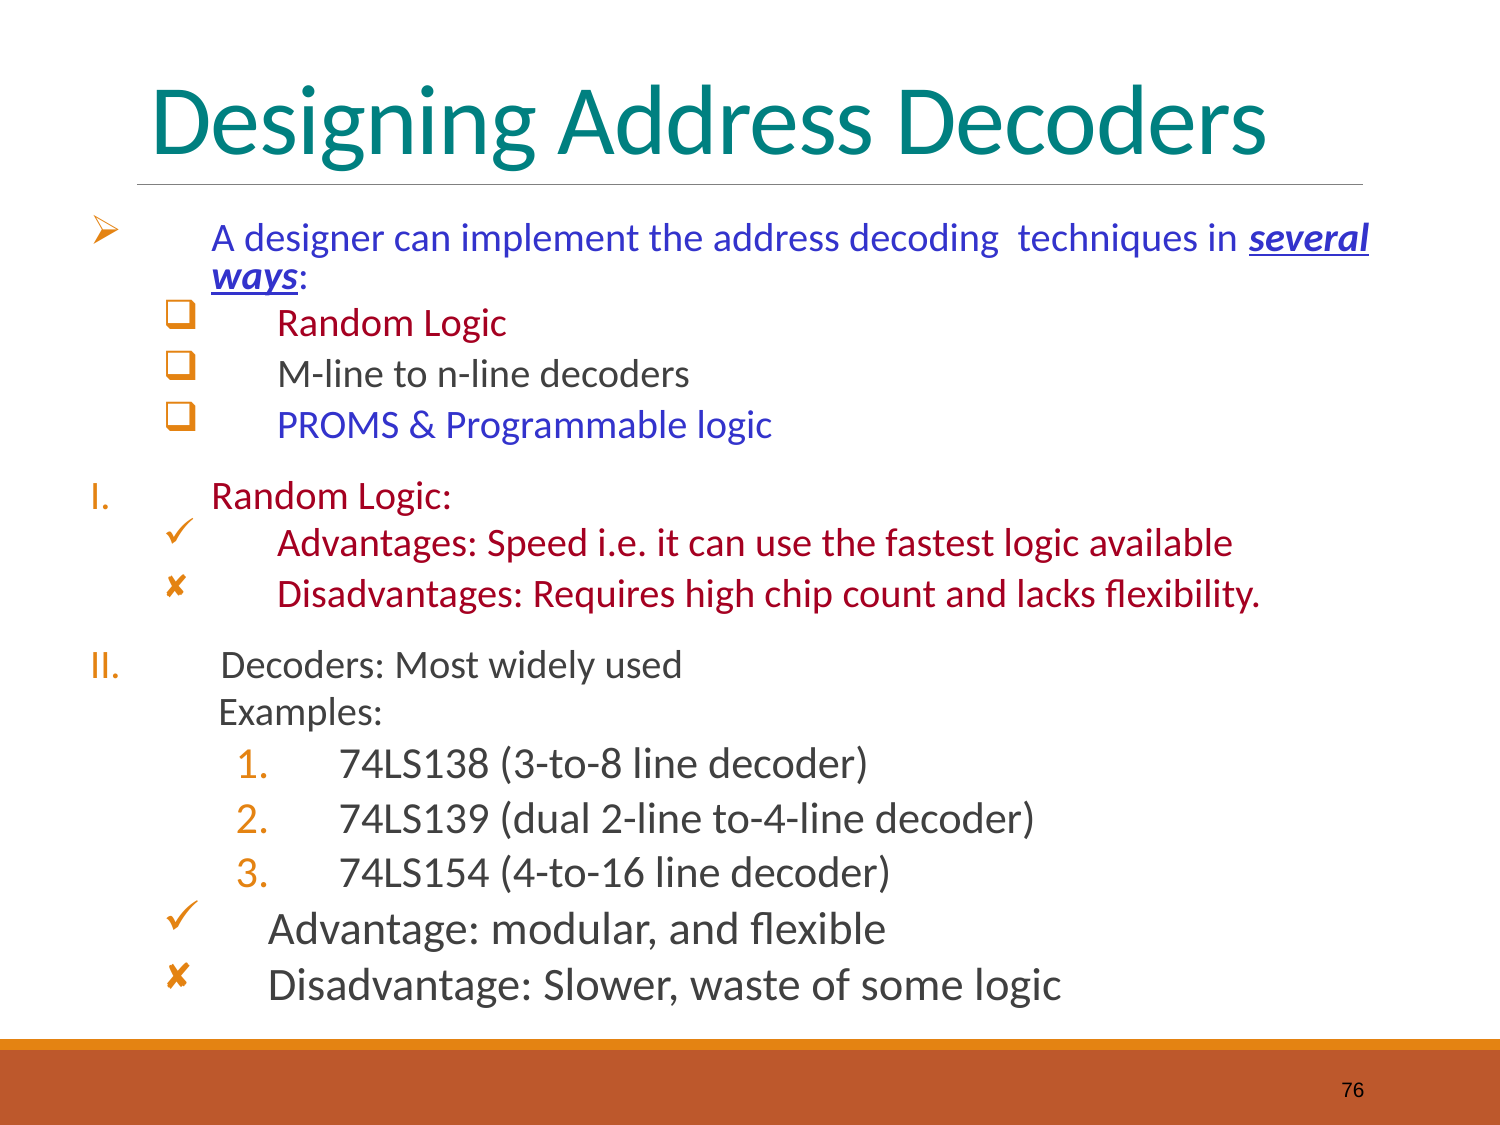

# Designing Address Decoders
A designer can implement the address decoding  techniques in several ways:
 Random Logic
 M-line to n-line decoders
 PROMS & Programmable logic
Random Logic:
 Advantages: Speed i.e. it can use the fastest logic available
 Disadvantages: Requires high chip count and lacks flexibility.
 Decoders: Most widely used
      Examples:
 74LS138 (3-to-8 line decoder)
 74LS139 (dual 2-line to-4-line decoder)
 74LS154 (4-to-16 line decoder)
Advantage: modular, and flexible
Disadvantage: Slower, waste of some logic
76